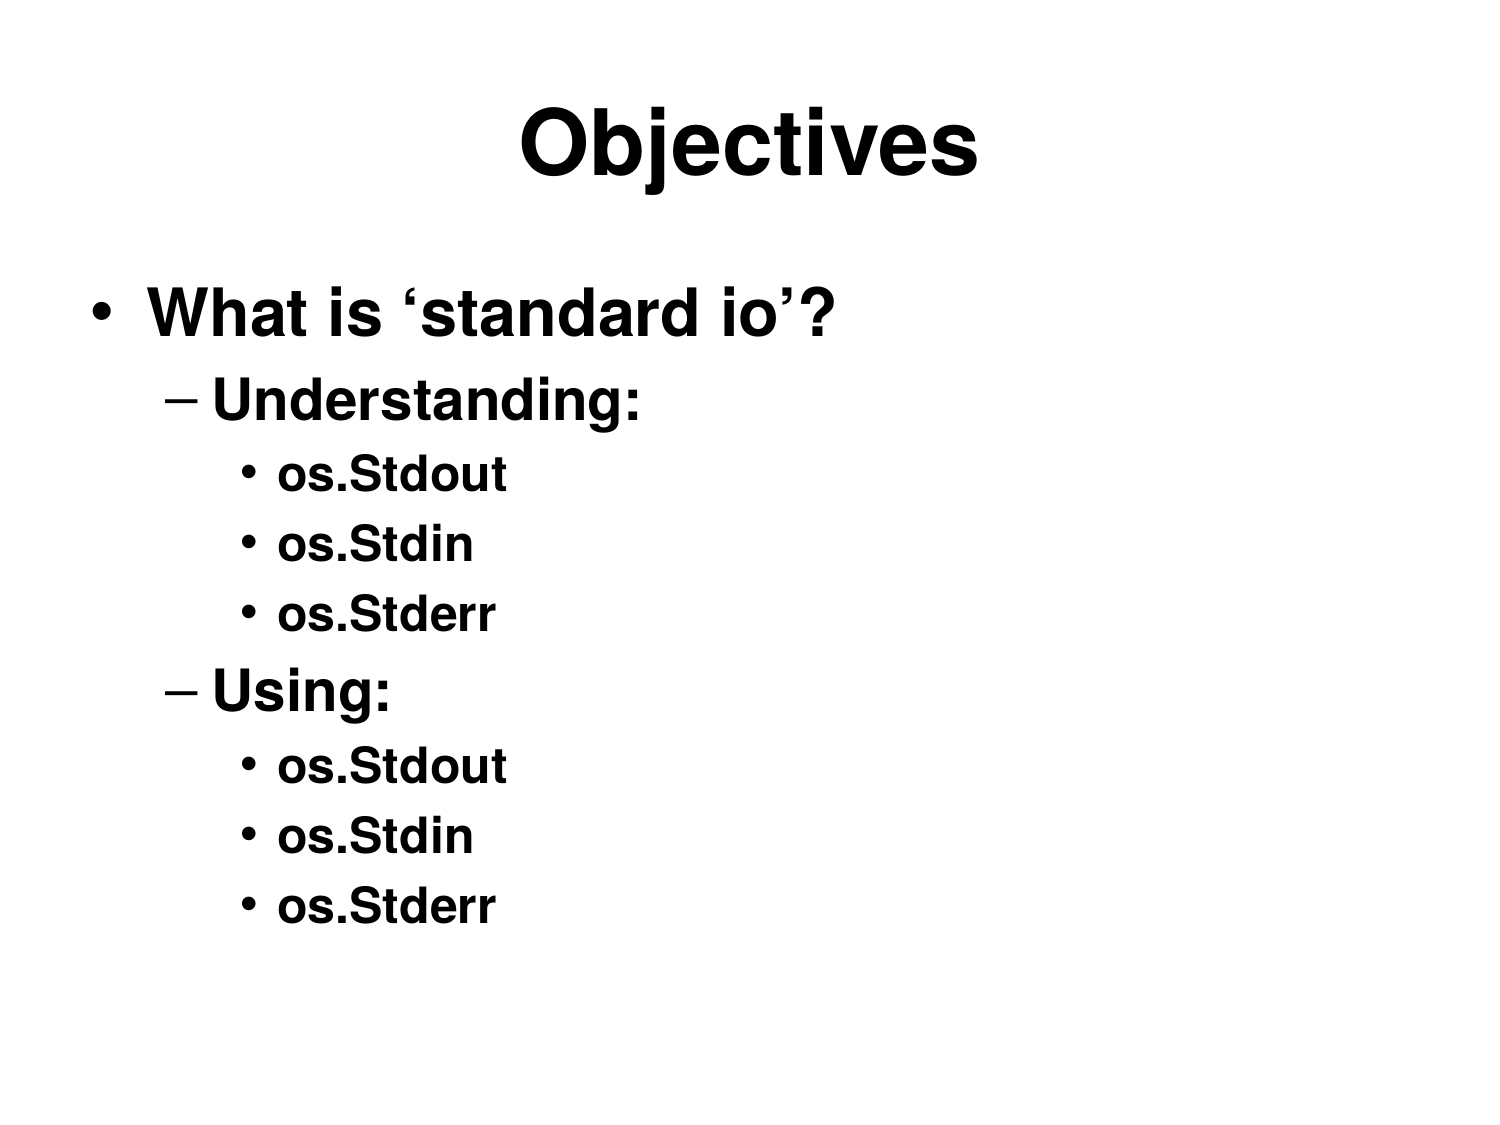

# Objectives
What is ‘standard io’?
Understanding:
os.Stdout
os.Stdin
os.Stderr
Using:
os.Stdout
os.Stdin
os.Stderr